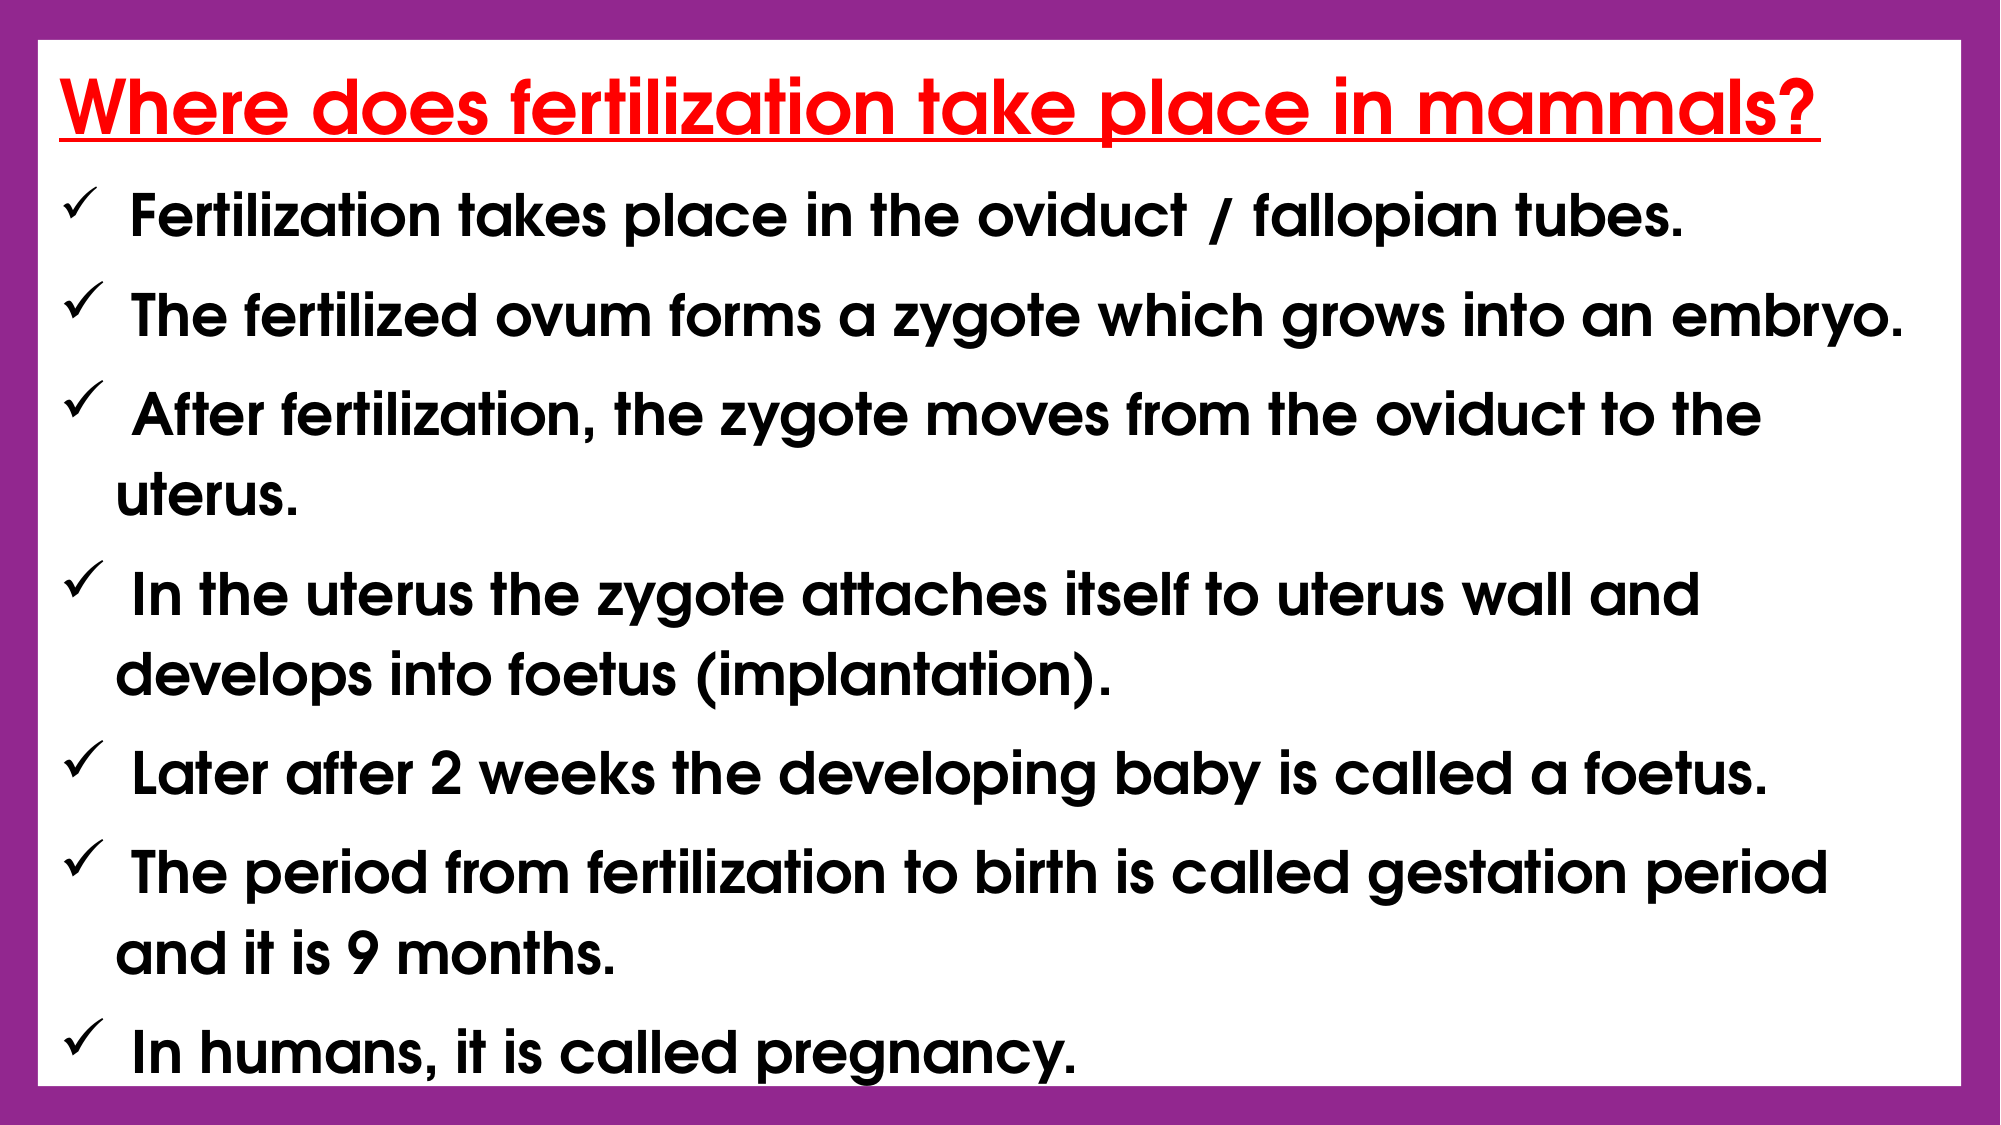

Where does fertilization take place in mammals?
 Fertilization takes place in the oviduct / fallopian tubes.
 The fertilized ovum forms a zygote which grows into an embryo.
 After fertilization, the zygote moves from the oviduct to the uterus.
 In the uterus the zygote attaches itself to uterus wall and develops into foetus (implantation).
 Later after 2 weeks the developing baby is called a foetus.
 The period from fertilization to birth is called gestation period and it is 9 months.
 In humans, it is called pregnancy.